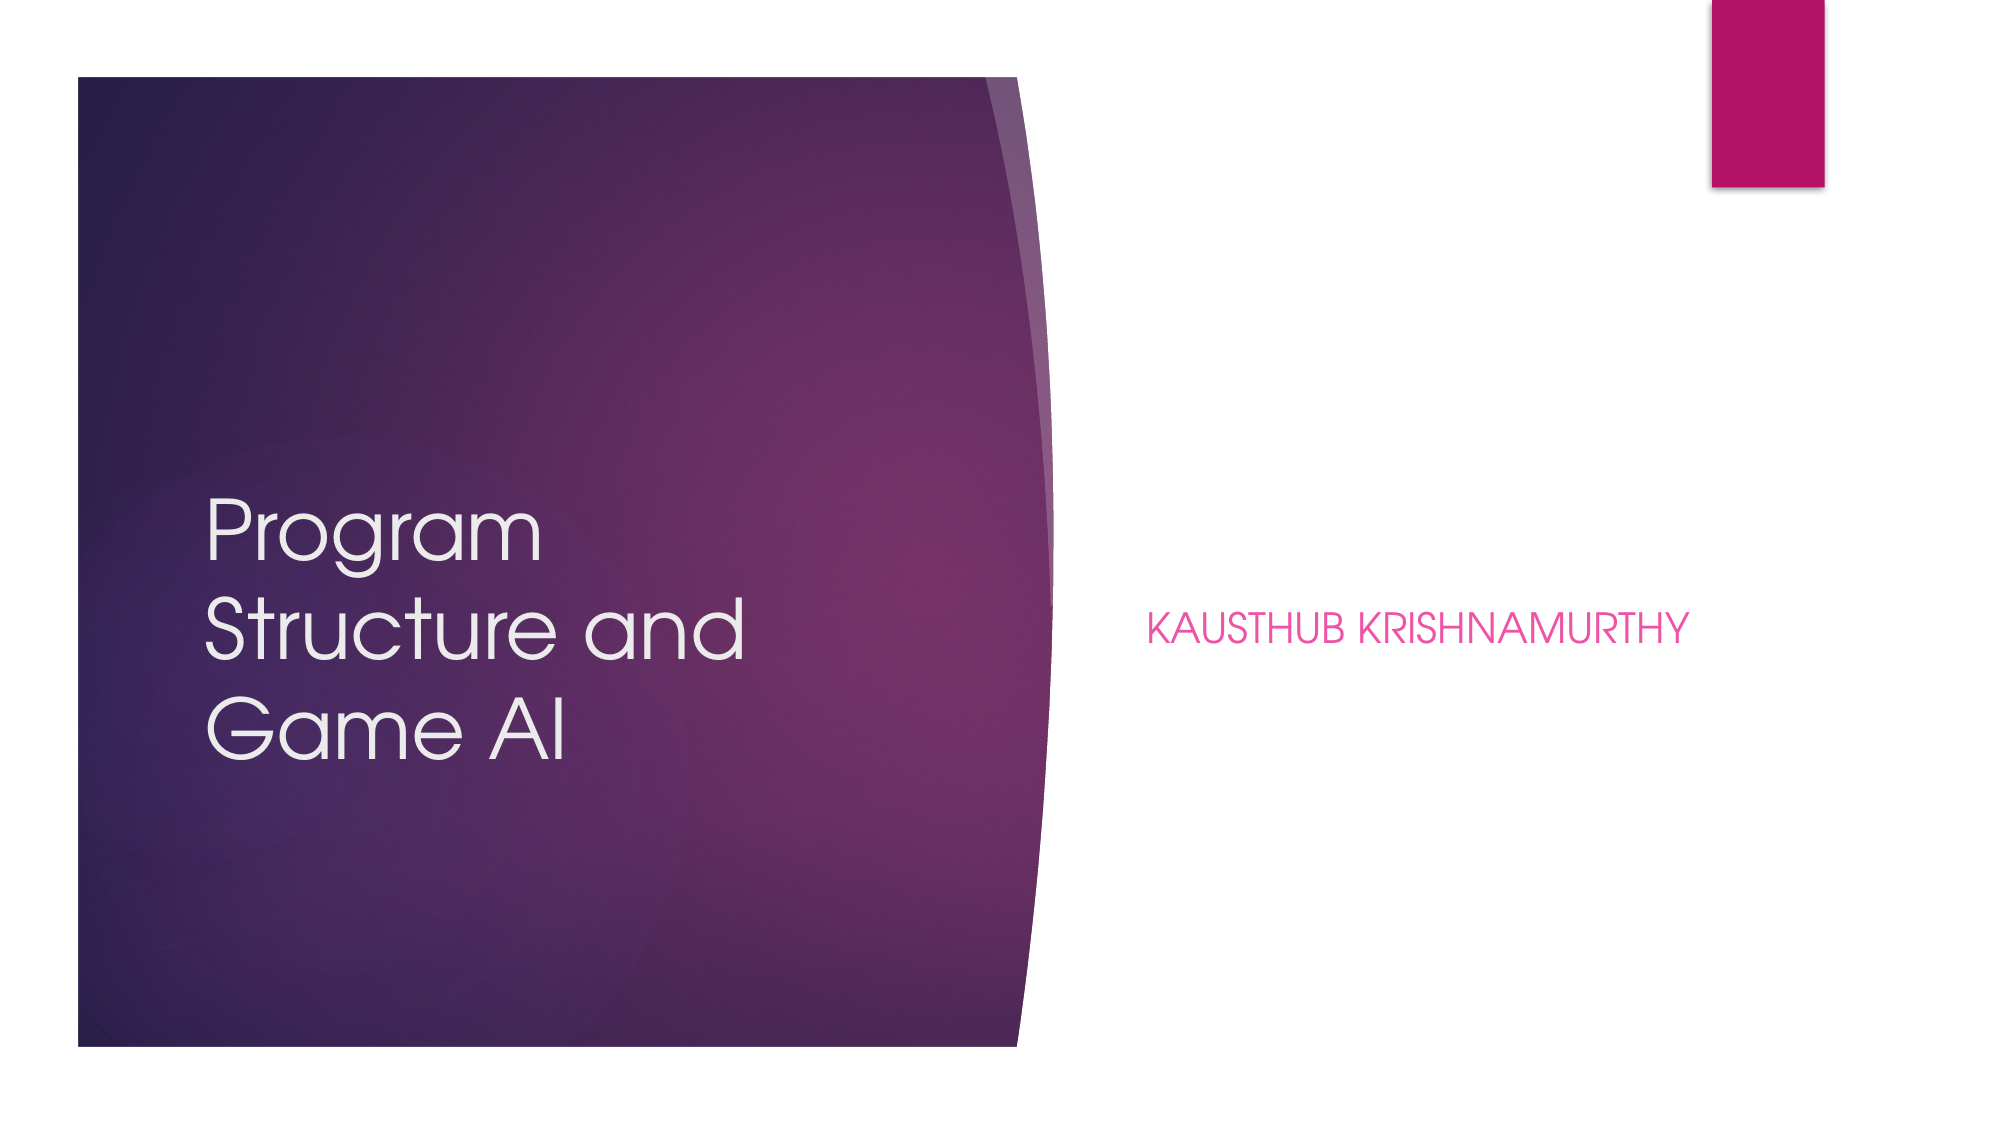

Kausthub Krishnamurthy
# Program Structure and Game AI